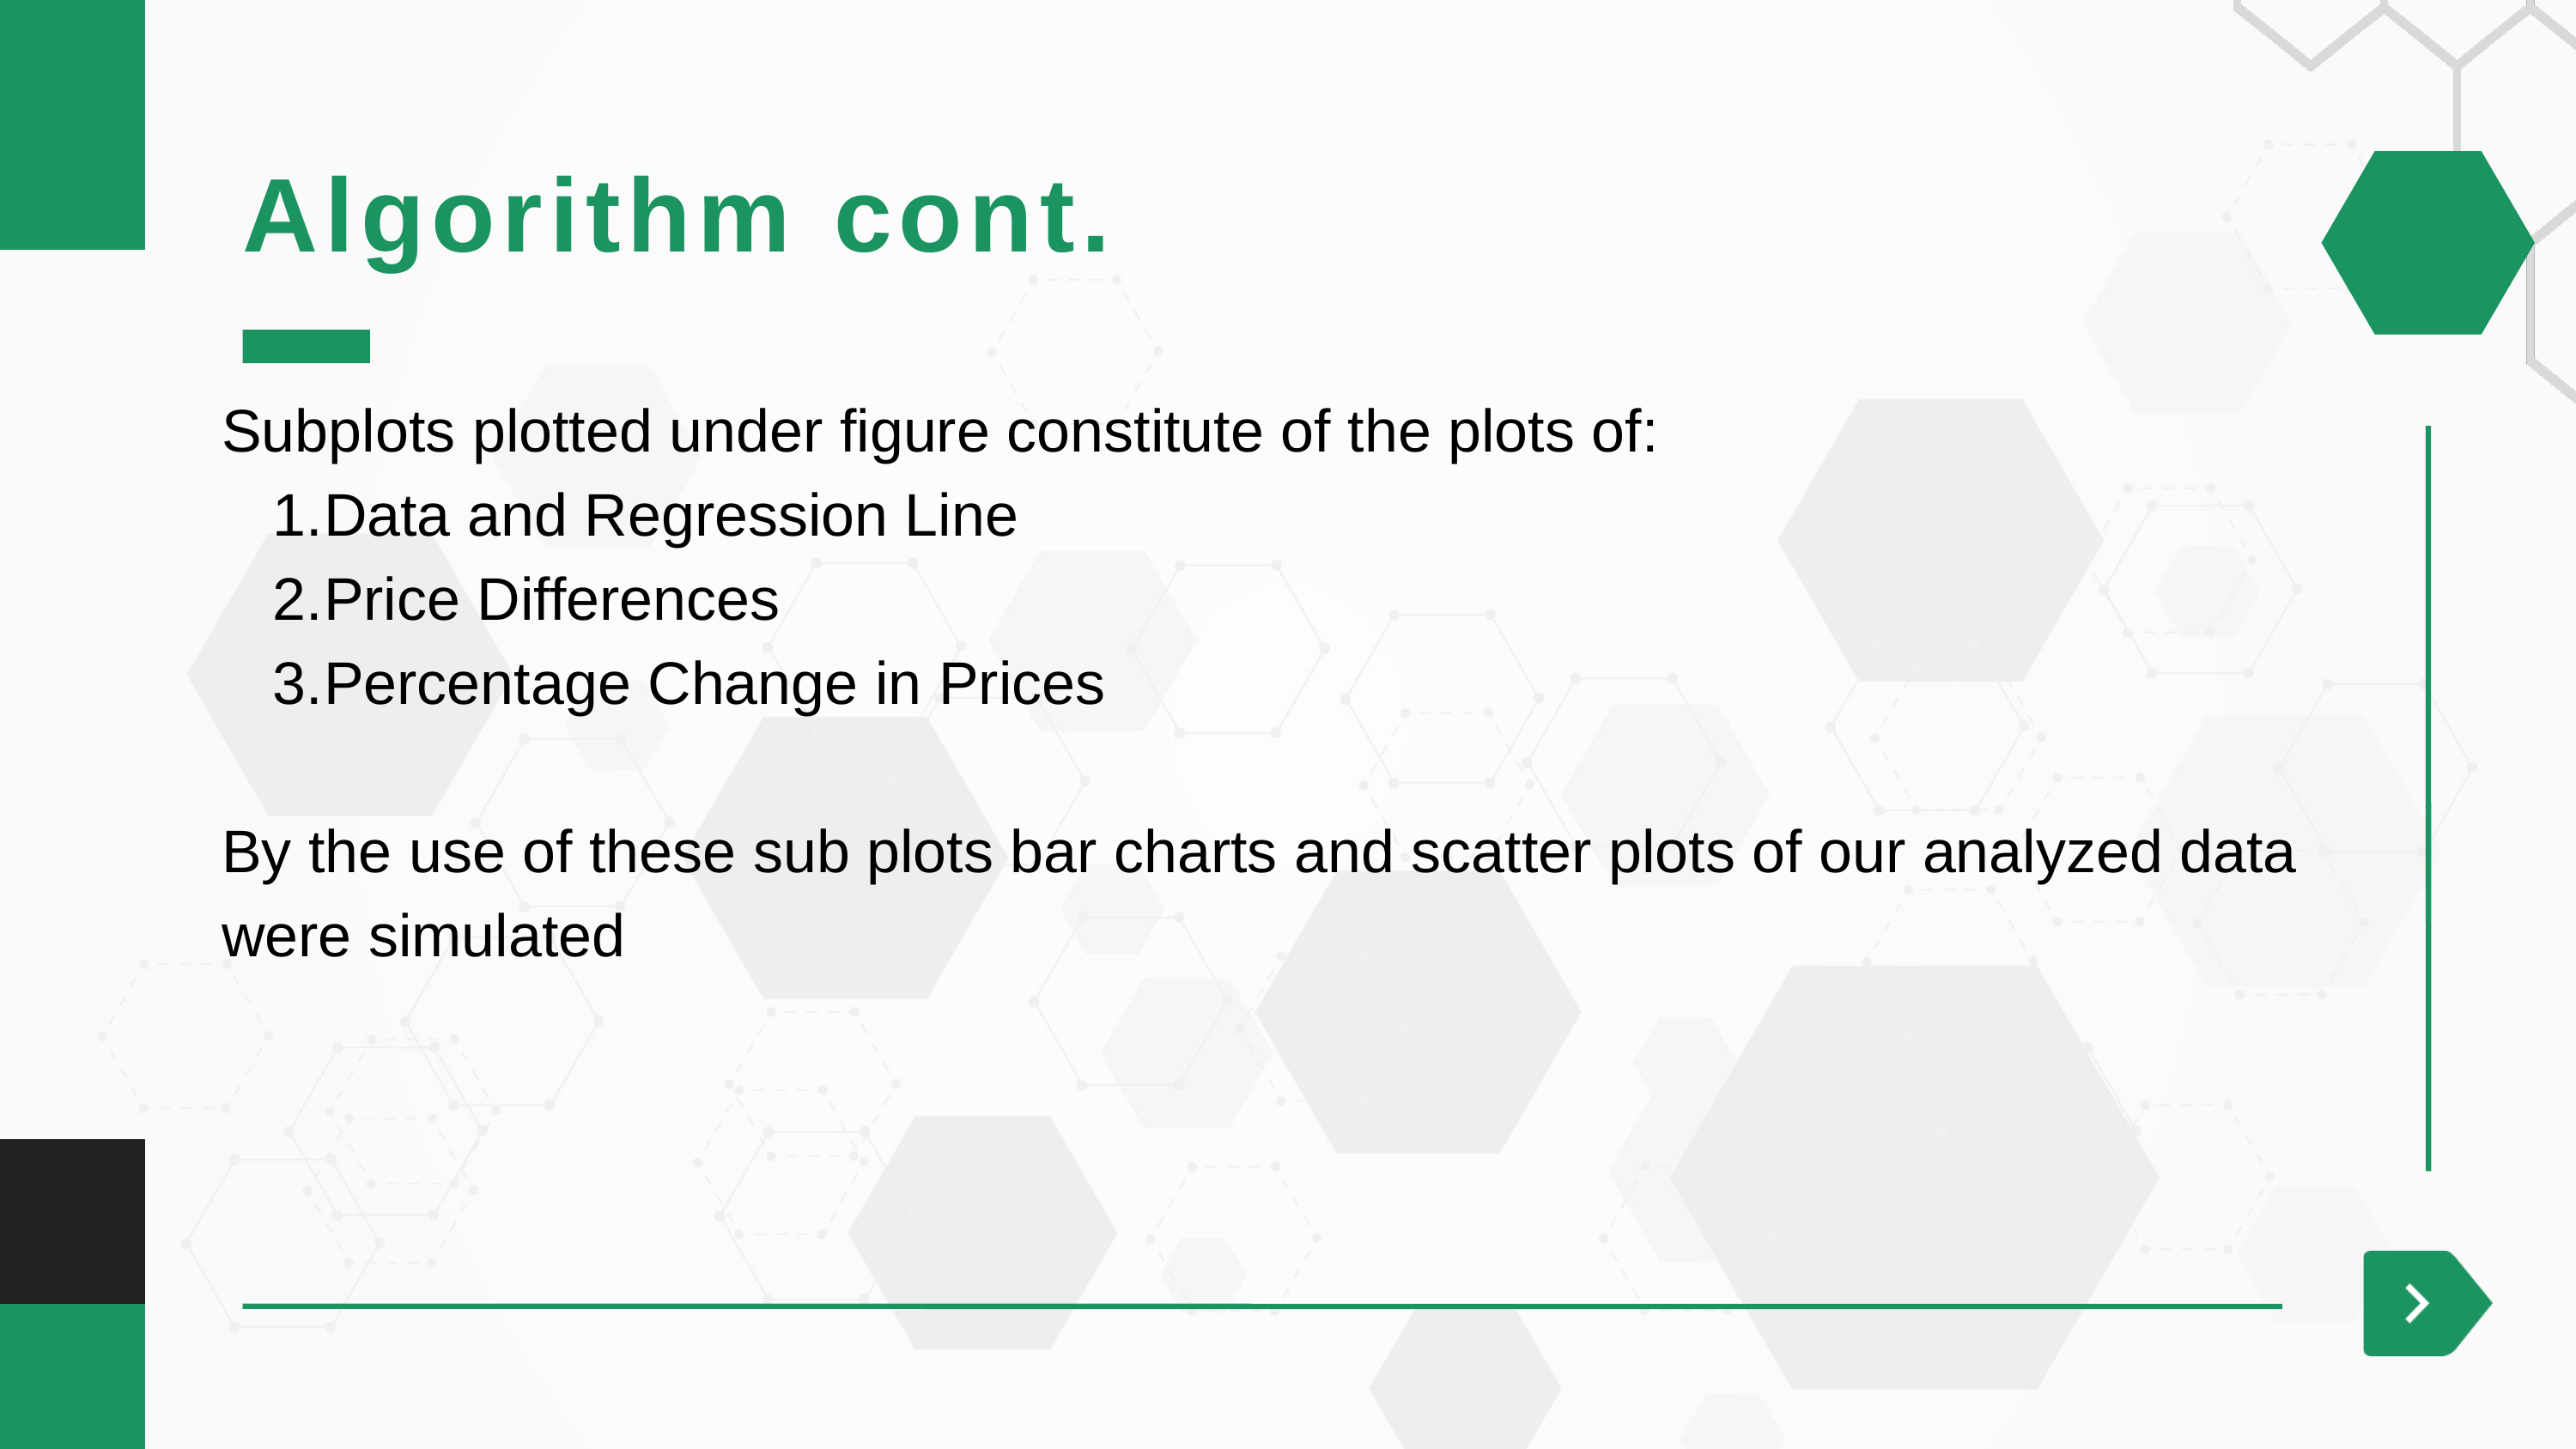

Algorithm cont.

Subplots plotted under figure constitute of the plots of:
Data and Regression Line
Price Differences
Percentage Change in Prices

By the use of these sub plots bar charts and scatter plots of our analyzed data were simulated